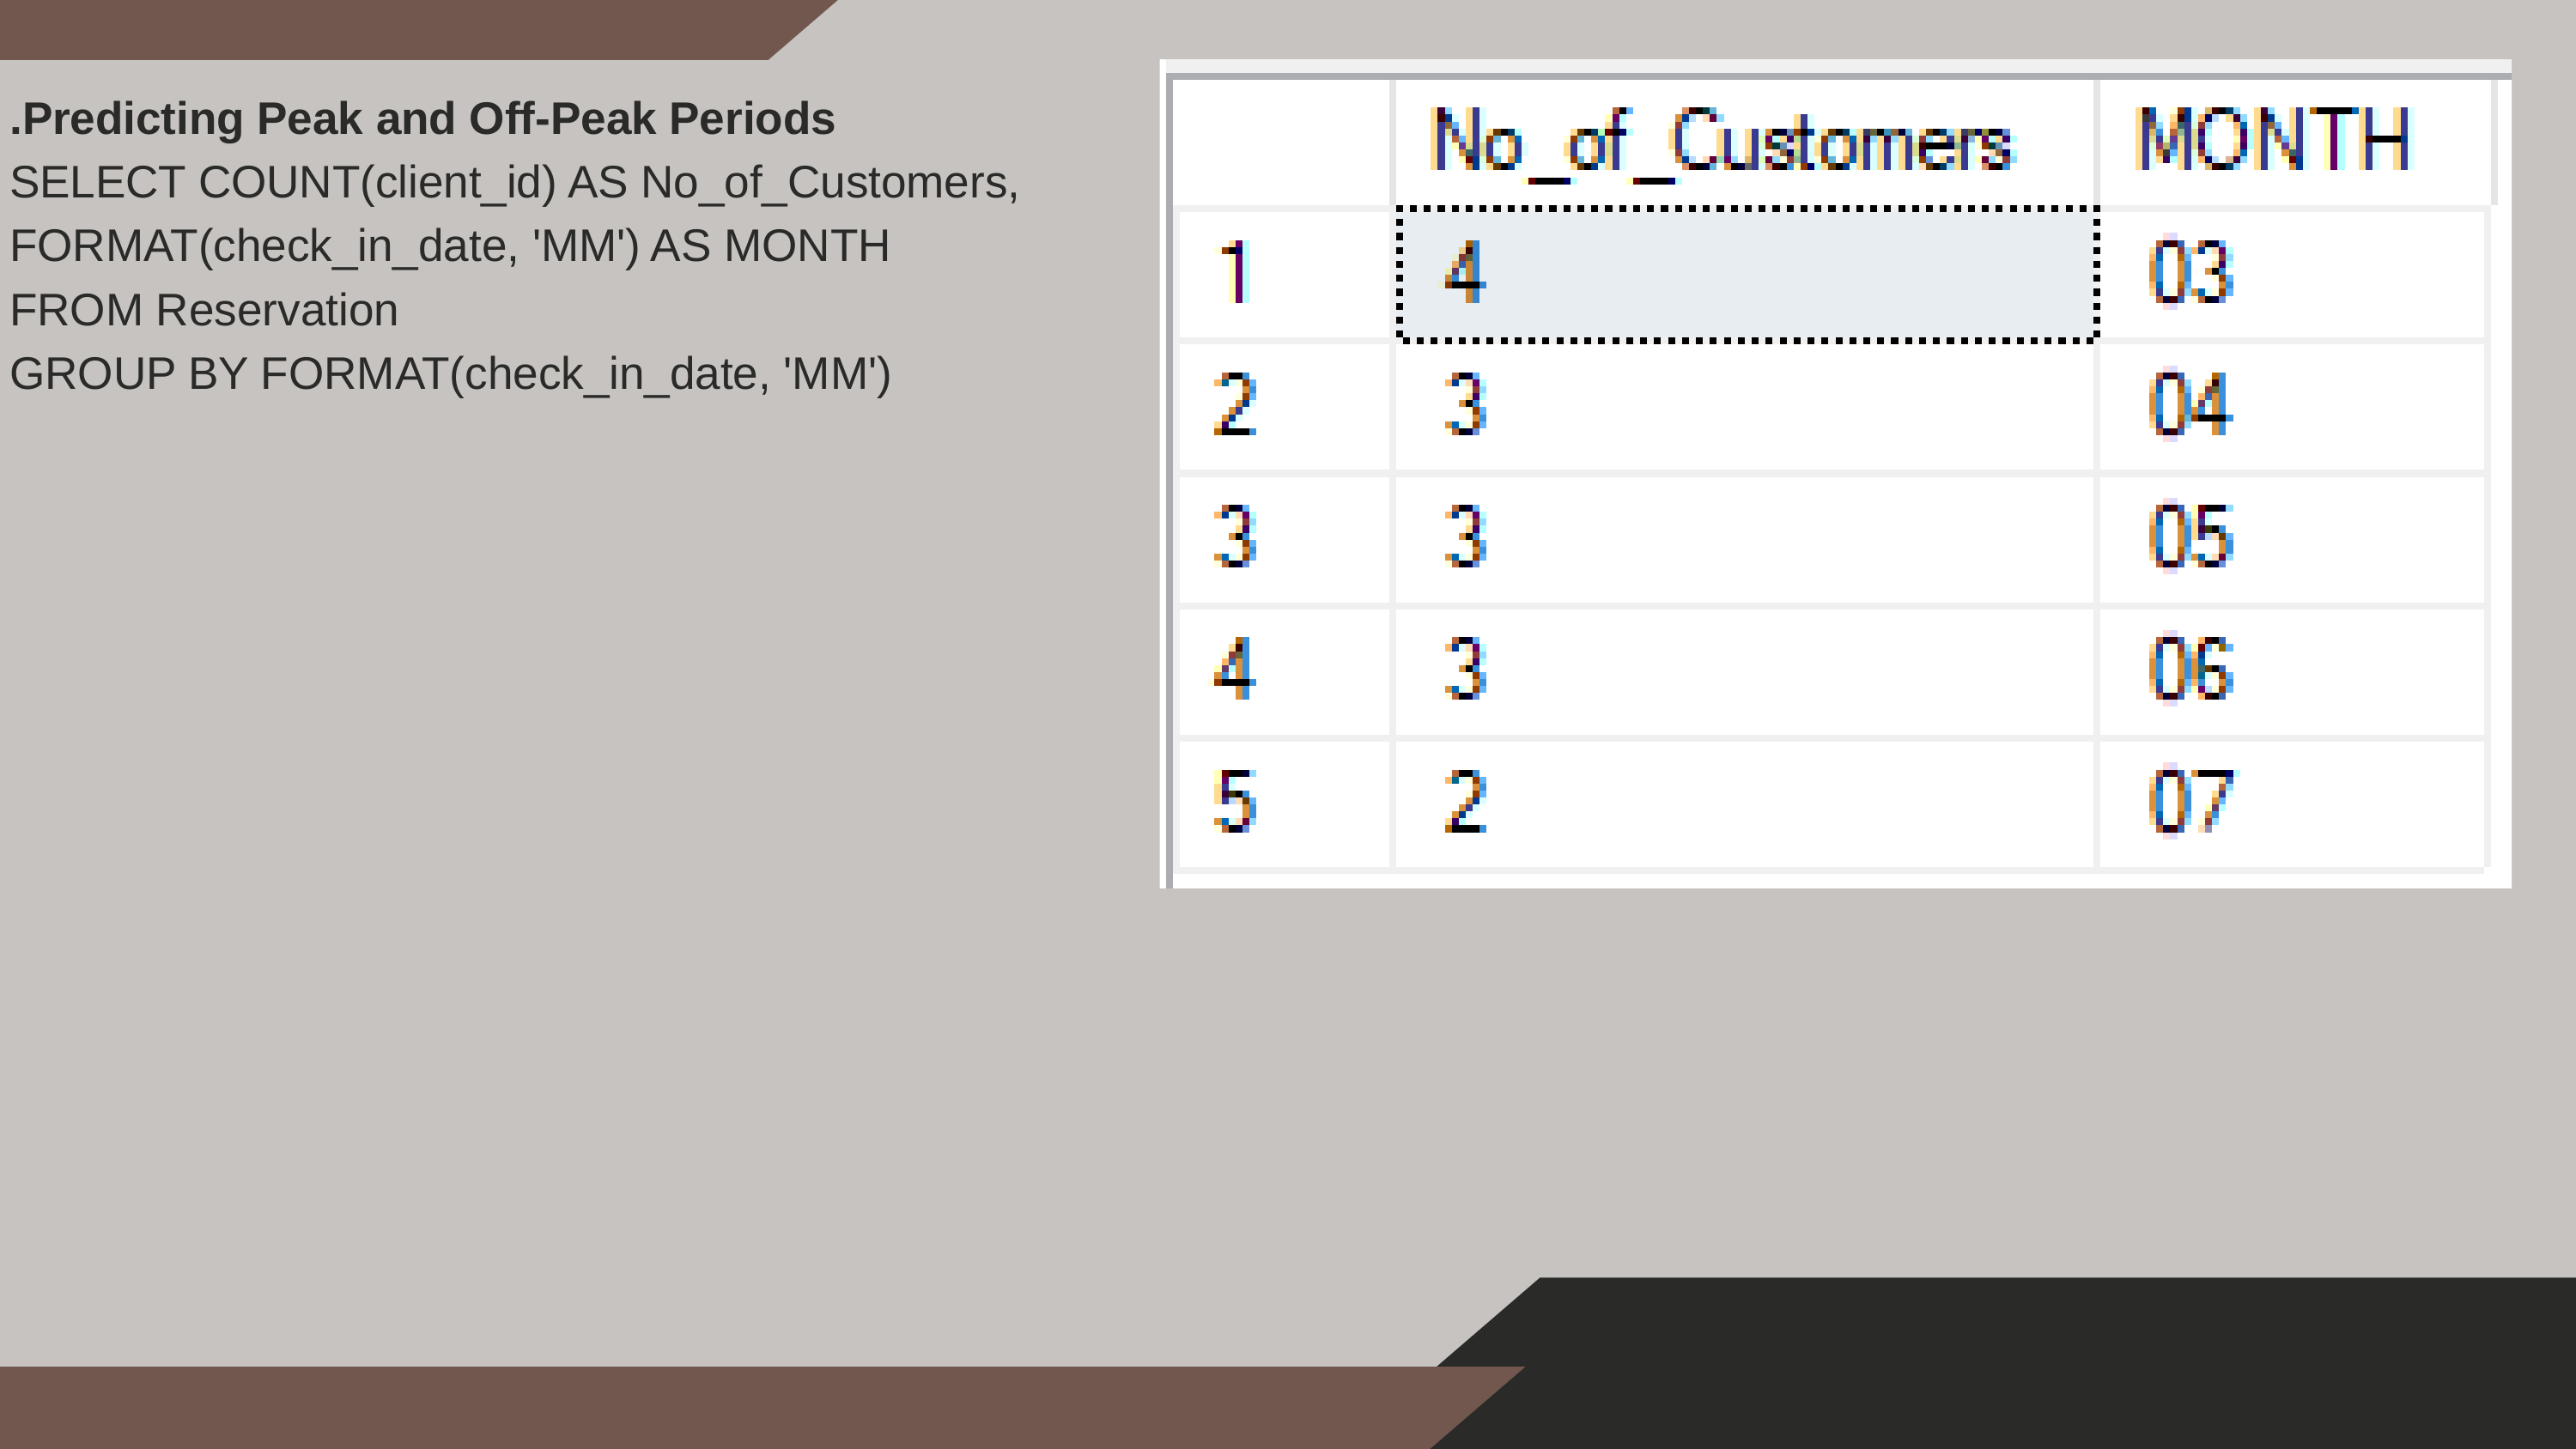

.Predicting Peak and Off-Peak Periods
SELECT COUNT(client_id) AS No_of_Customers, FORMAT(check_in_date, 'MM') AS MONTH
FROM Reservation
GROUP BY FORMAT(check_in_date, 'MM')